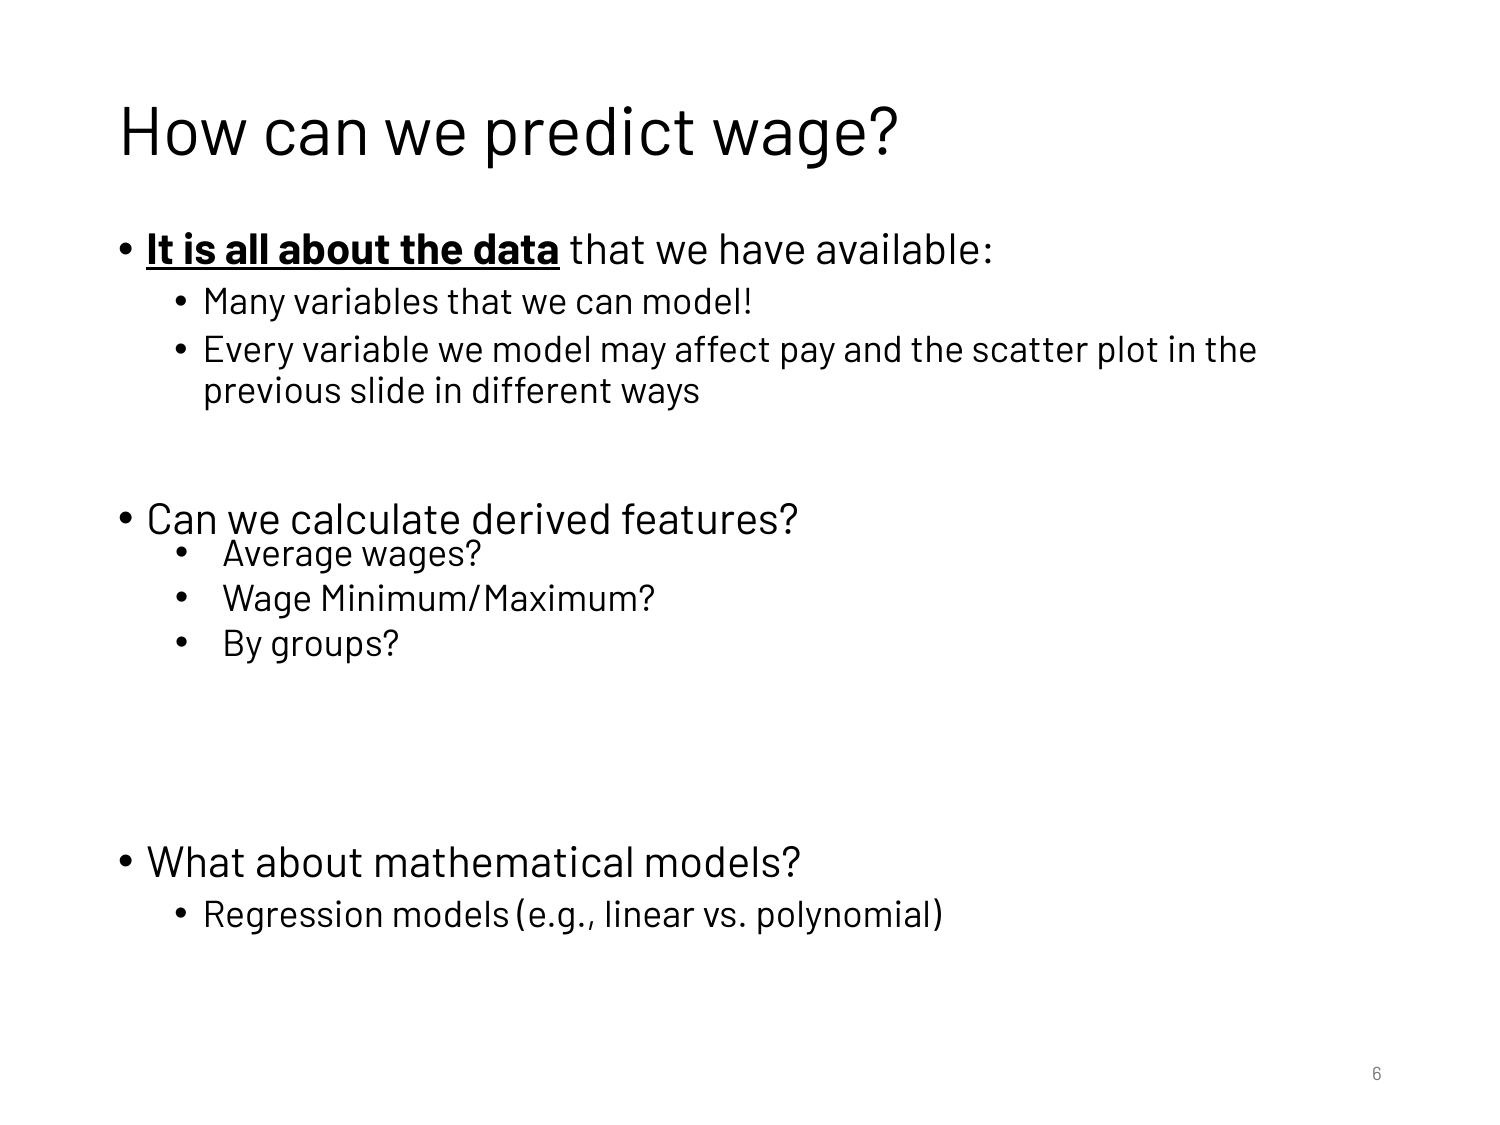

# How can we predict wage?
It is all about the data that we have available:
Many variables that we can model!
Every variable we model may affect pay and the scatter plot in the previous slide in different ways

Can we calculate derived features?

What about mathematical models?
Regression models (e.g., linear vs. polynomial)

Average wages?
Wage Minimum/Maximum?
By groups?

6